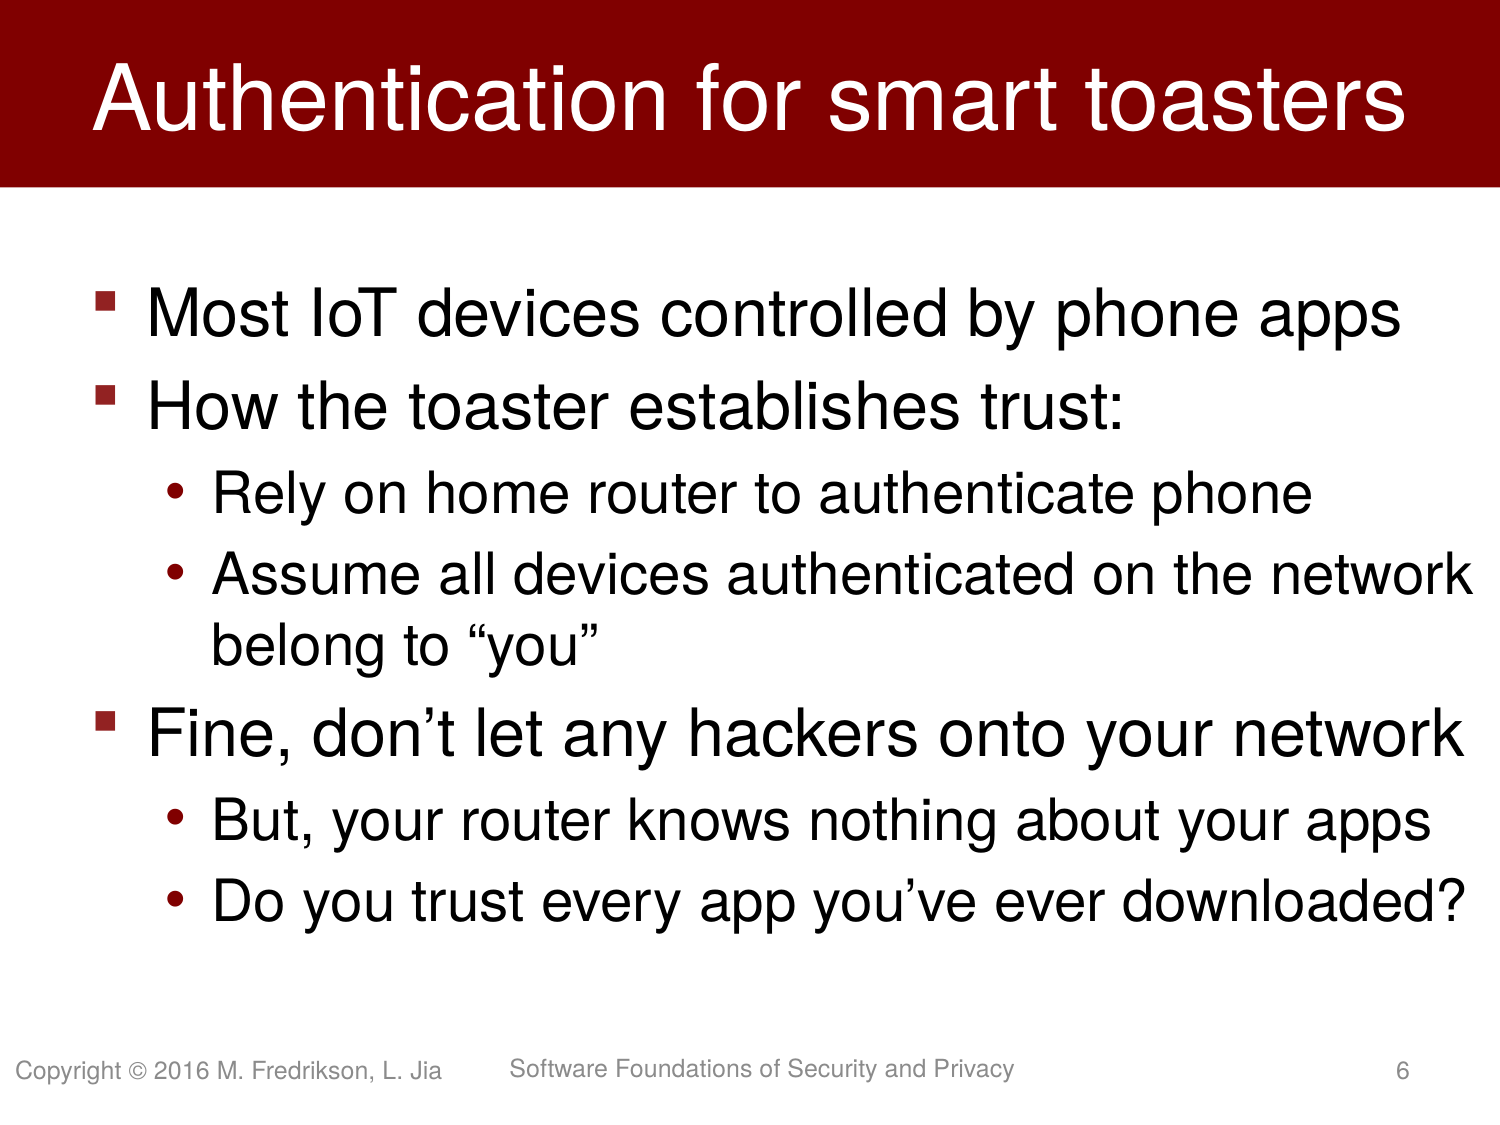

# Authentication for smart toasters
Most IoT devices controlled by phone apps
How the toaster establishes trust:
Rely on home router to authenticate phone
Assume all devices authenticated on the network belong to “you”
Fine, don’t let any hackers onto your network
But, your router knows nothing about your apps
Do you trust every app you’ve ever downloaded?

Copyright © 2016 M. Fredrikson, L. Jia
6